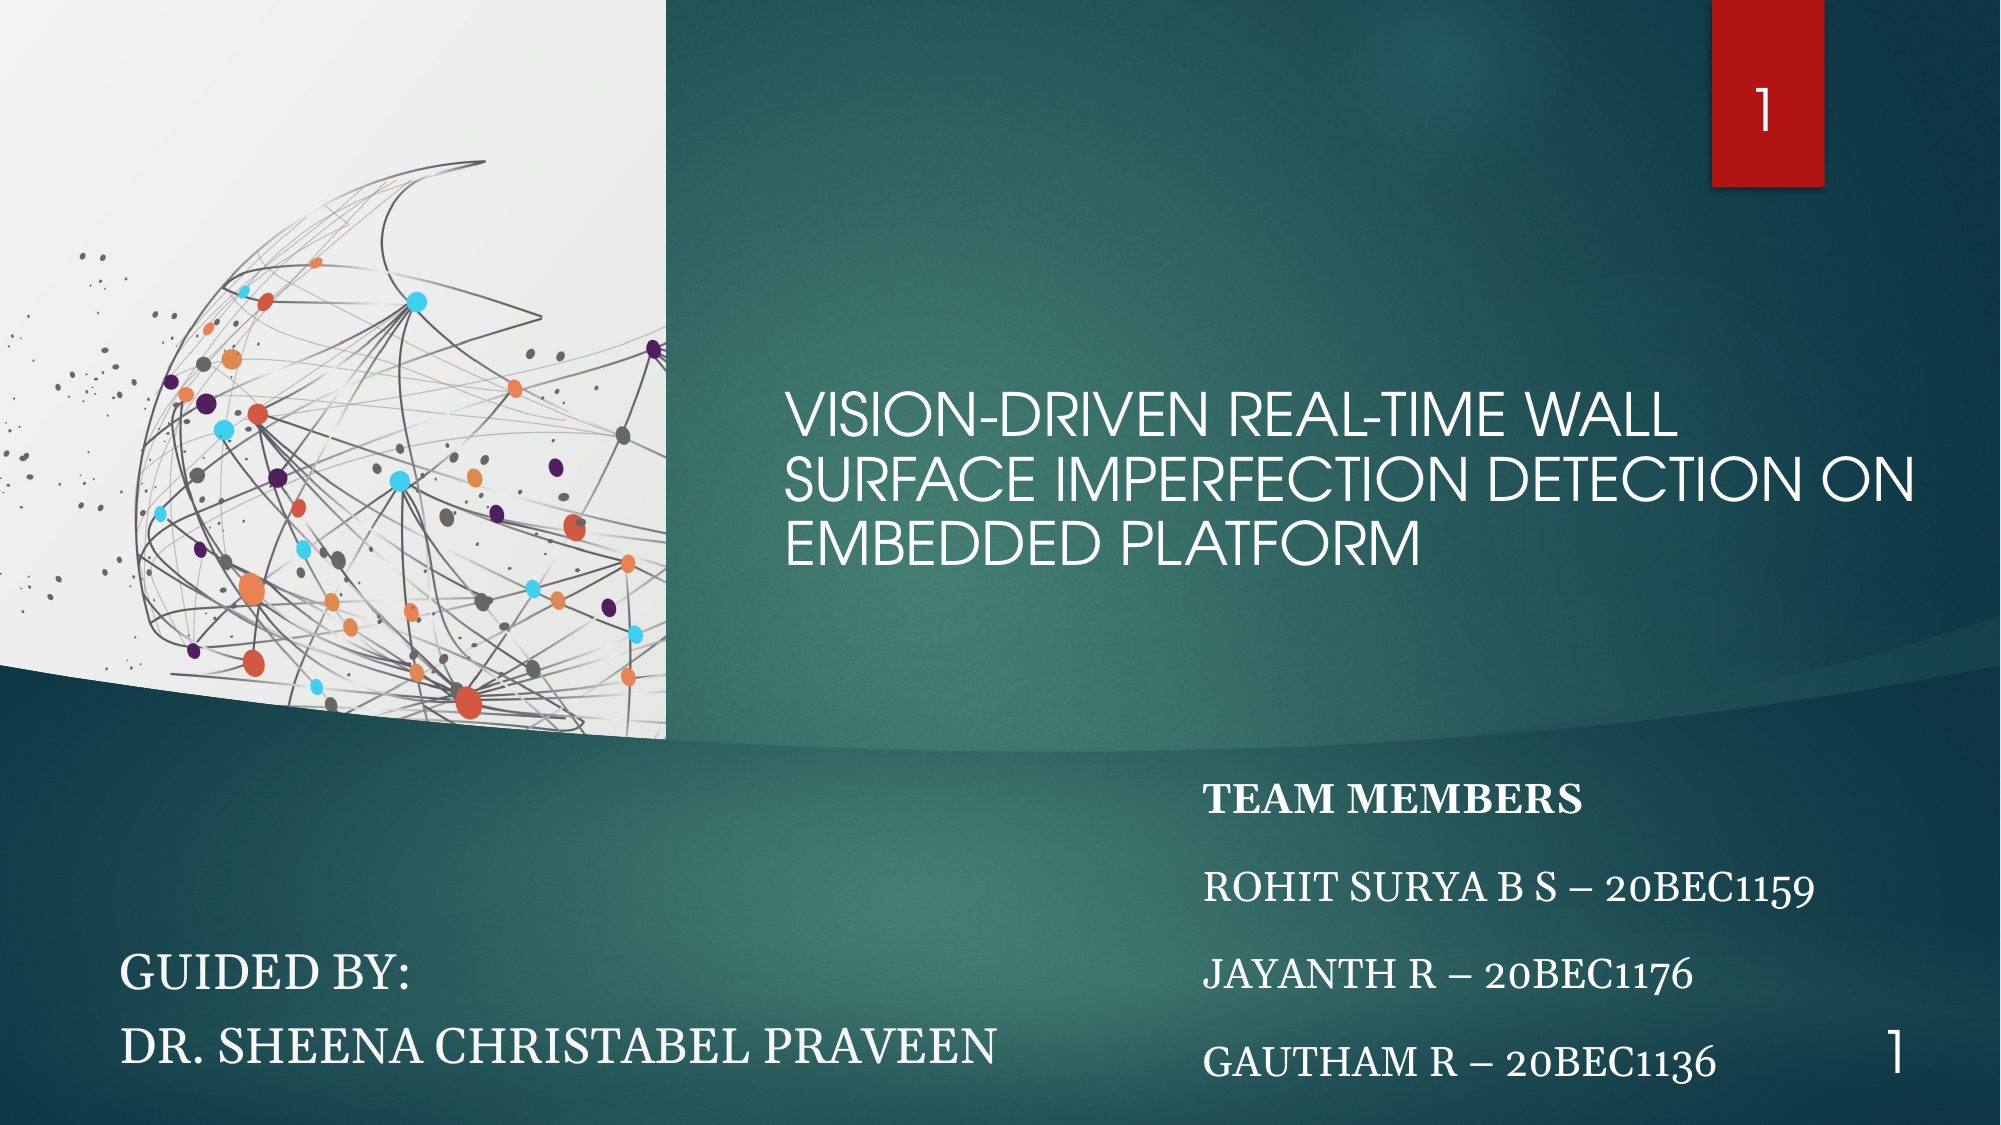

1
# VISION-DRIVEN REAL-TIME WALL SURFACE IMPERFECTION DETECTION ON EMBEDDED PLATFORM

TEAM MEMBERS
ROHIT SURYA B S – 20BEC1159
JAYANTH R – 20BEC1176
GAUTHAM R – 20BEC1136
GUIDED BY:
Dr. Sheena Christabel Praveen
1